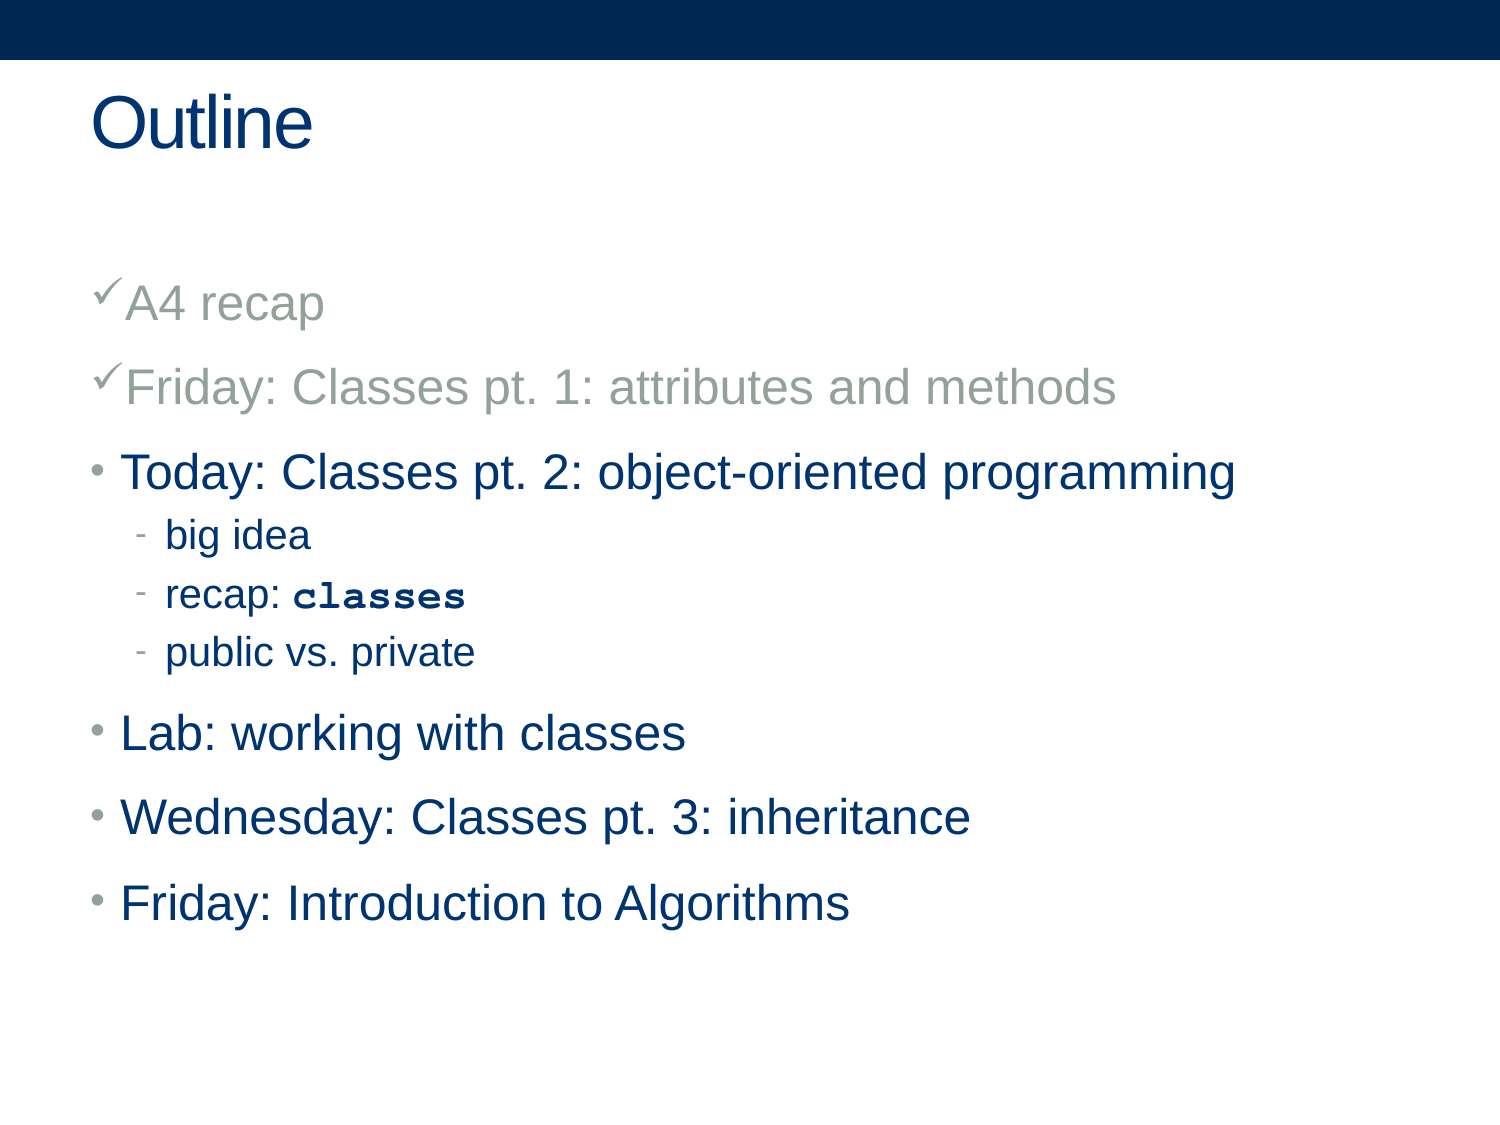

# Outline
A4 recap
Friday: Classes pt. 1: attributes and methods
Today: Classes pt. 2: object-oriented programming
big idea
recap: classes
public vs. private
Lab: working with classes
Wednesday: Classes pt. 3: inheritance
Friday: Introduction to Algorithms